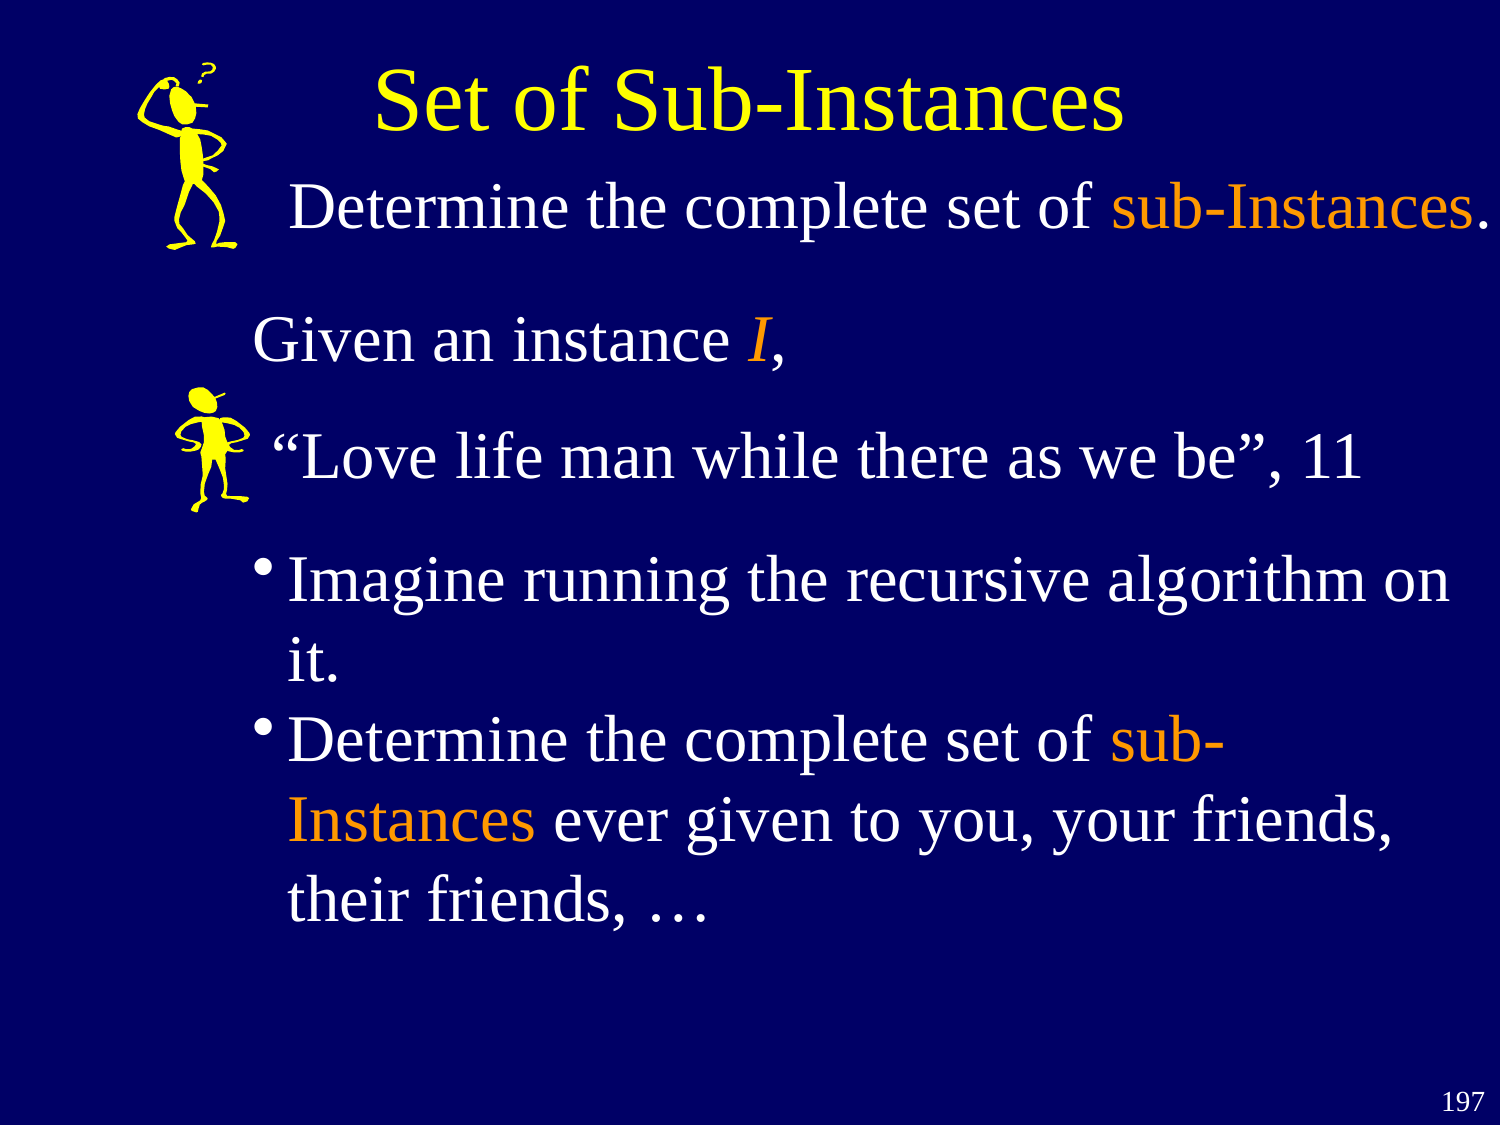

Set of Sub-Instances

Determine the complete set of sub-Instances.
Given an instance I,

Imagine running the recursive algorithm on it.
Determine the complete set of sub-Instances ever given to you, your friends, their friends, …

“Love life man while there as we be”, 11